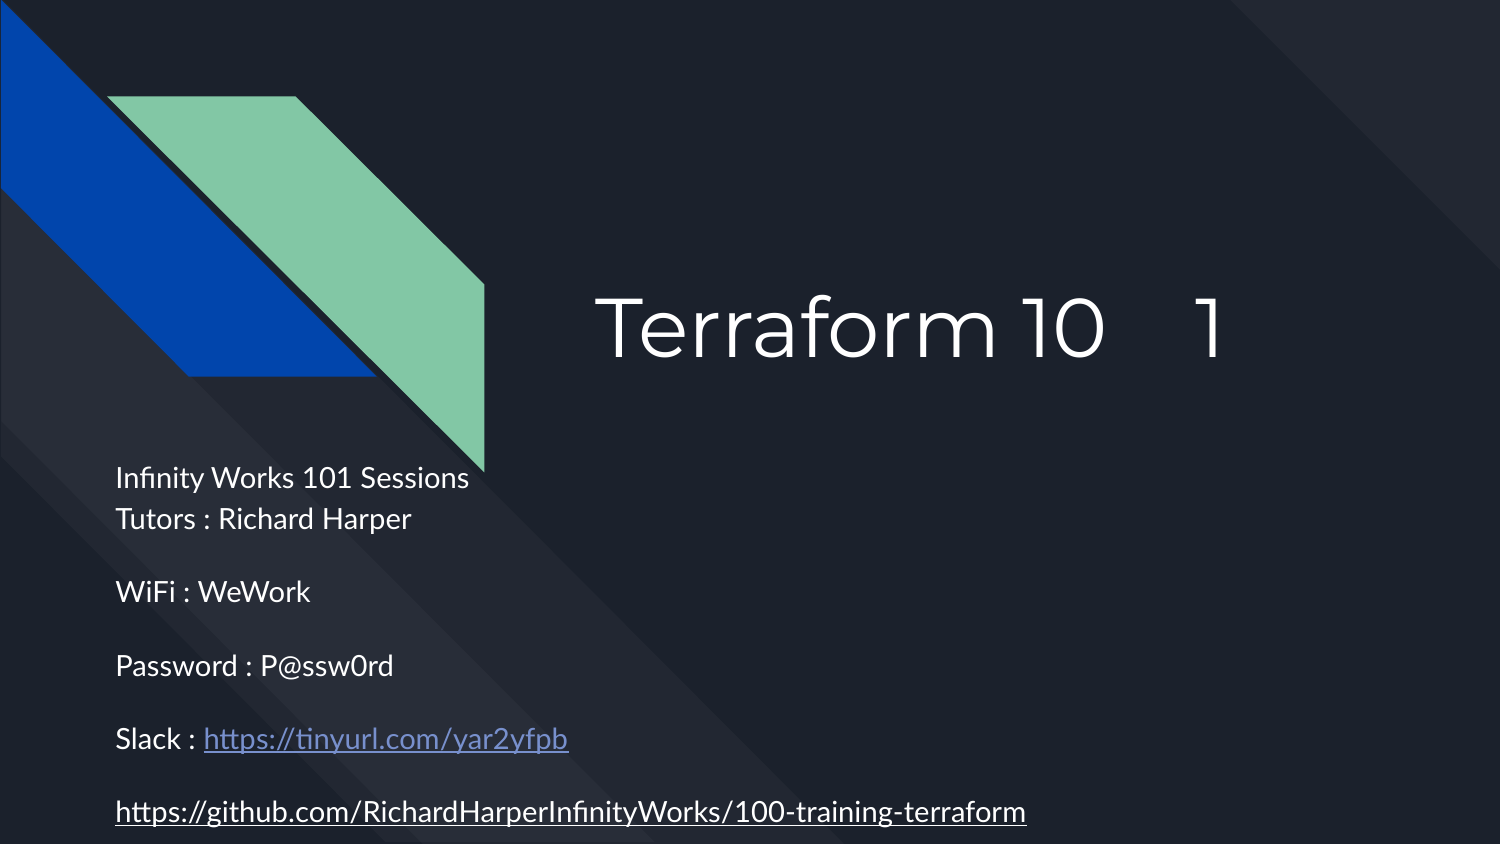

# Terraform 10	1
Infinity Works 101 Sessions
Tutors : Richard Harper
WiFi : WeWork
Password : P@ssw0rd
Slack : https://tinyurl.com/yar2yfpb
https://github.com/RichardHarperInfinityWorks/100-training-terraform